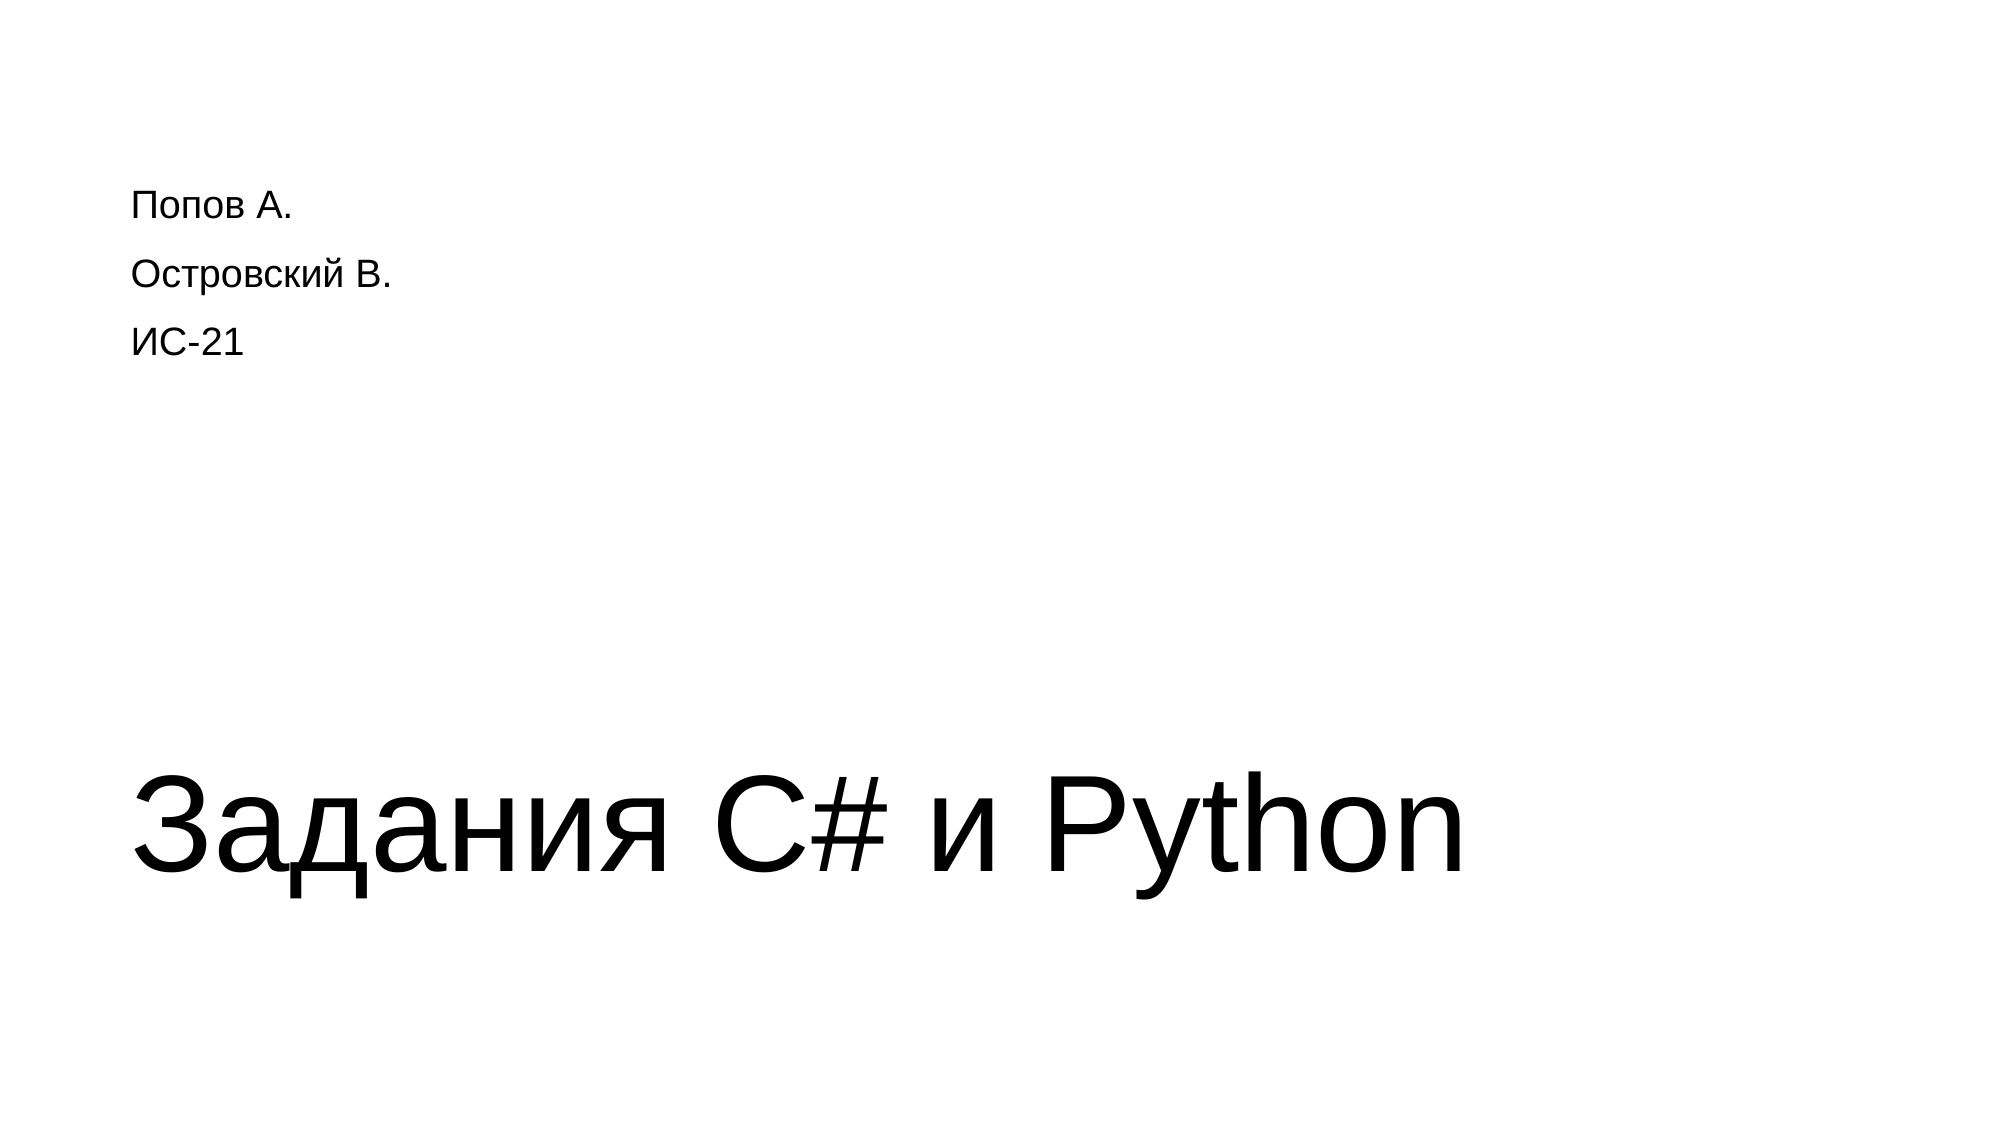

Попов А.
Островский В.
ИС-21
# Задания C# и Python